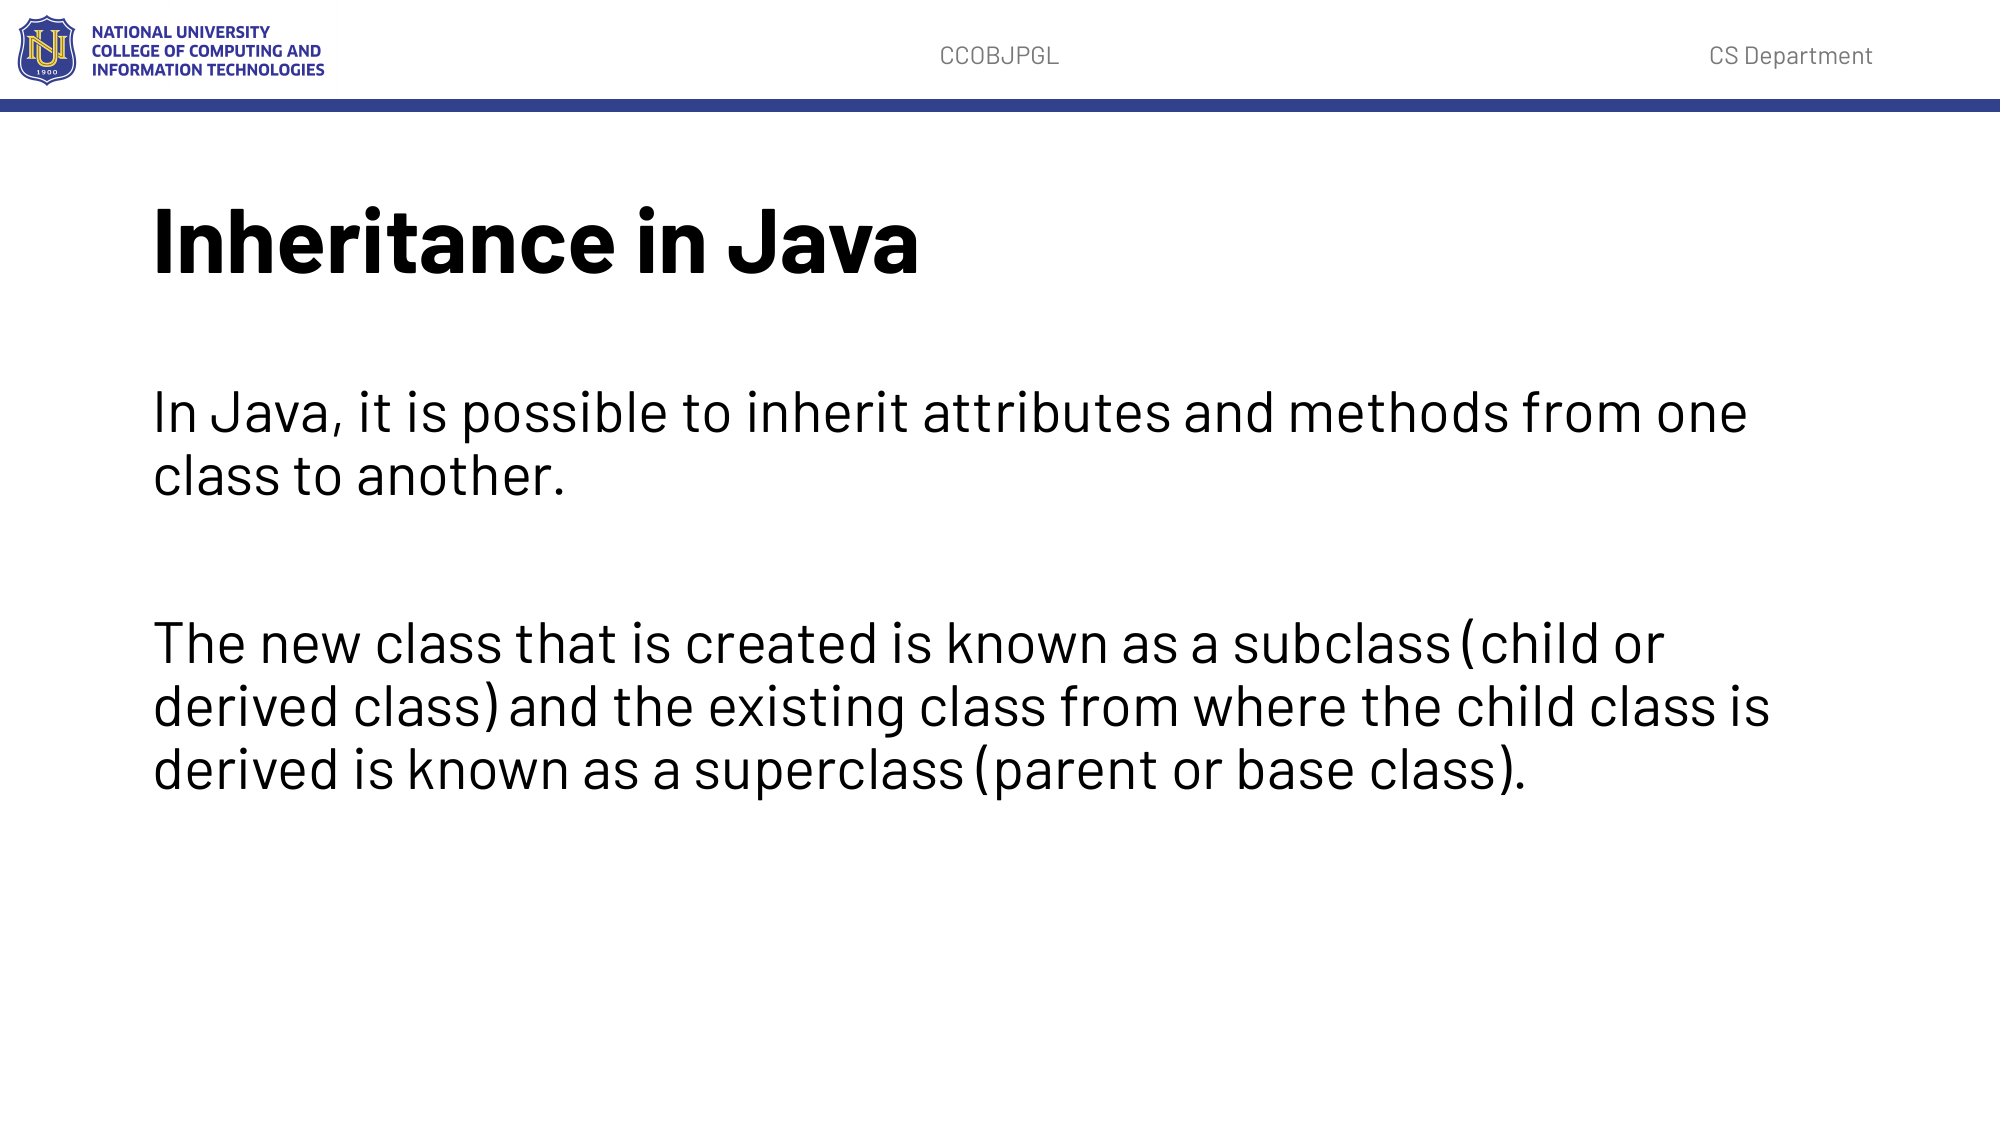

# Inheritance in Java
In Java, it is possible to inherit attributes and methods from one class to another.

The new class that is created is known as a subclass (child or derived class) and the existing class from where the child class is derived is known as a superclass (parent or base class).